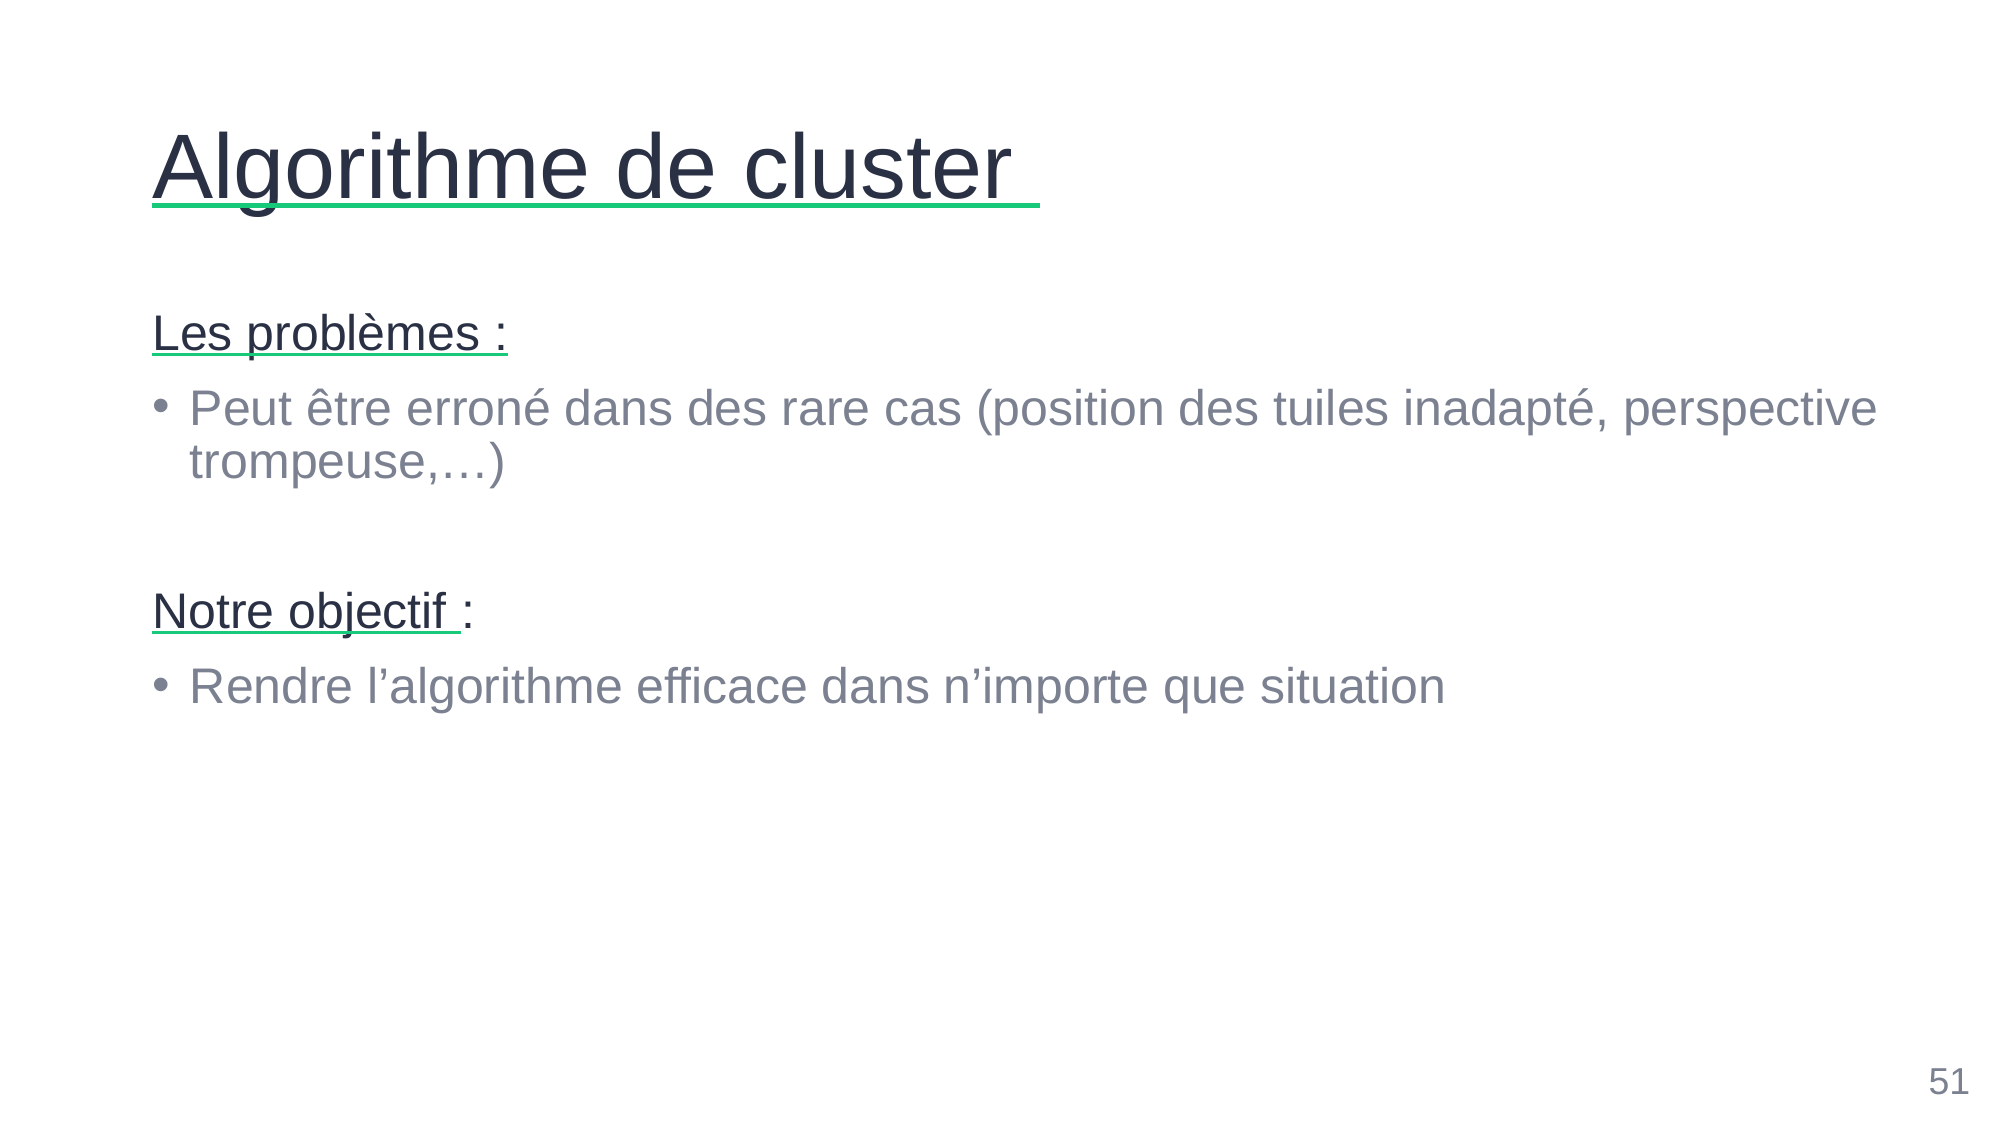

# Algorithme de cluster
Les problèmes :
Peut être erroné dans des rare cas (position des tuiles inadapté, perspective trompeuse,…)

Notre objectif :
Rendre l’algorithme efficace dans n’importe que situation

51